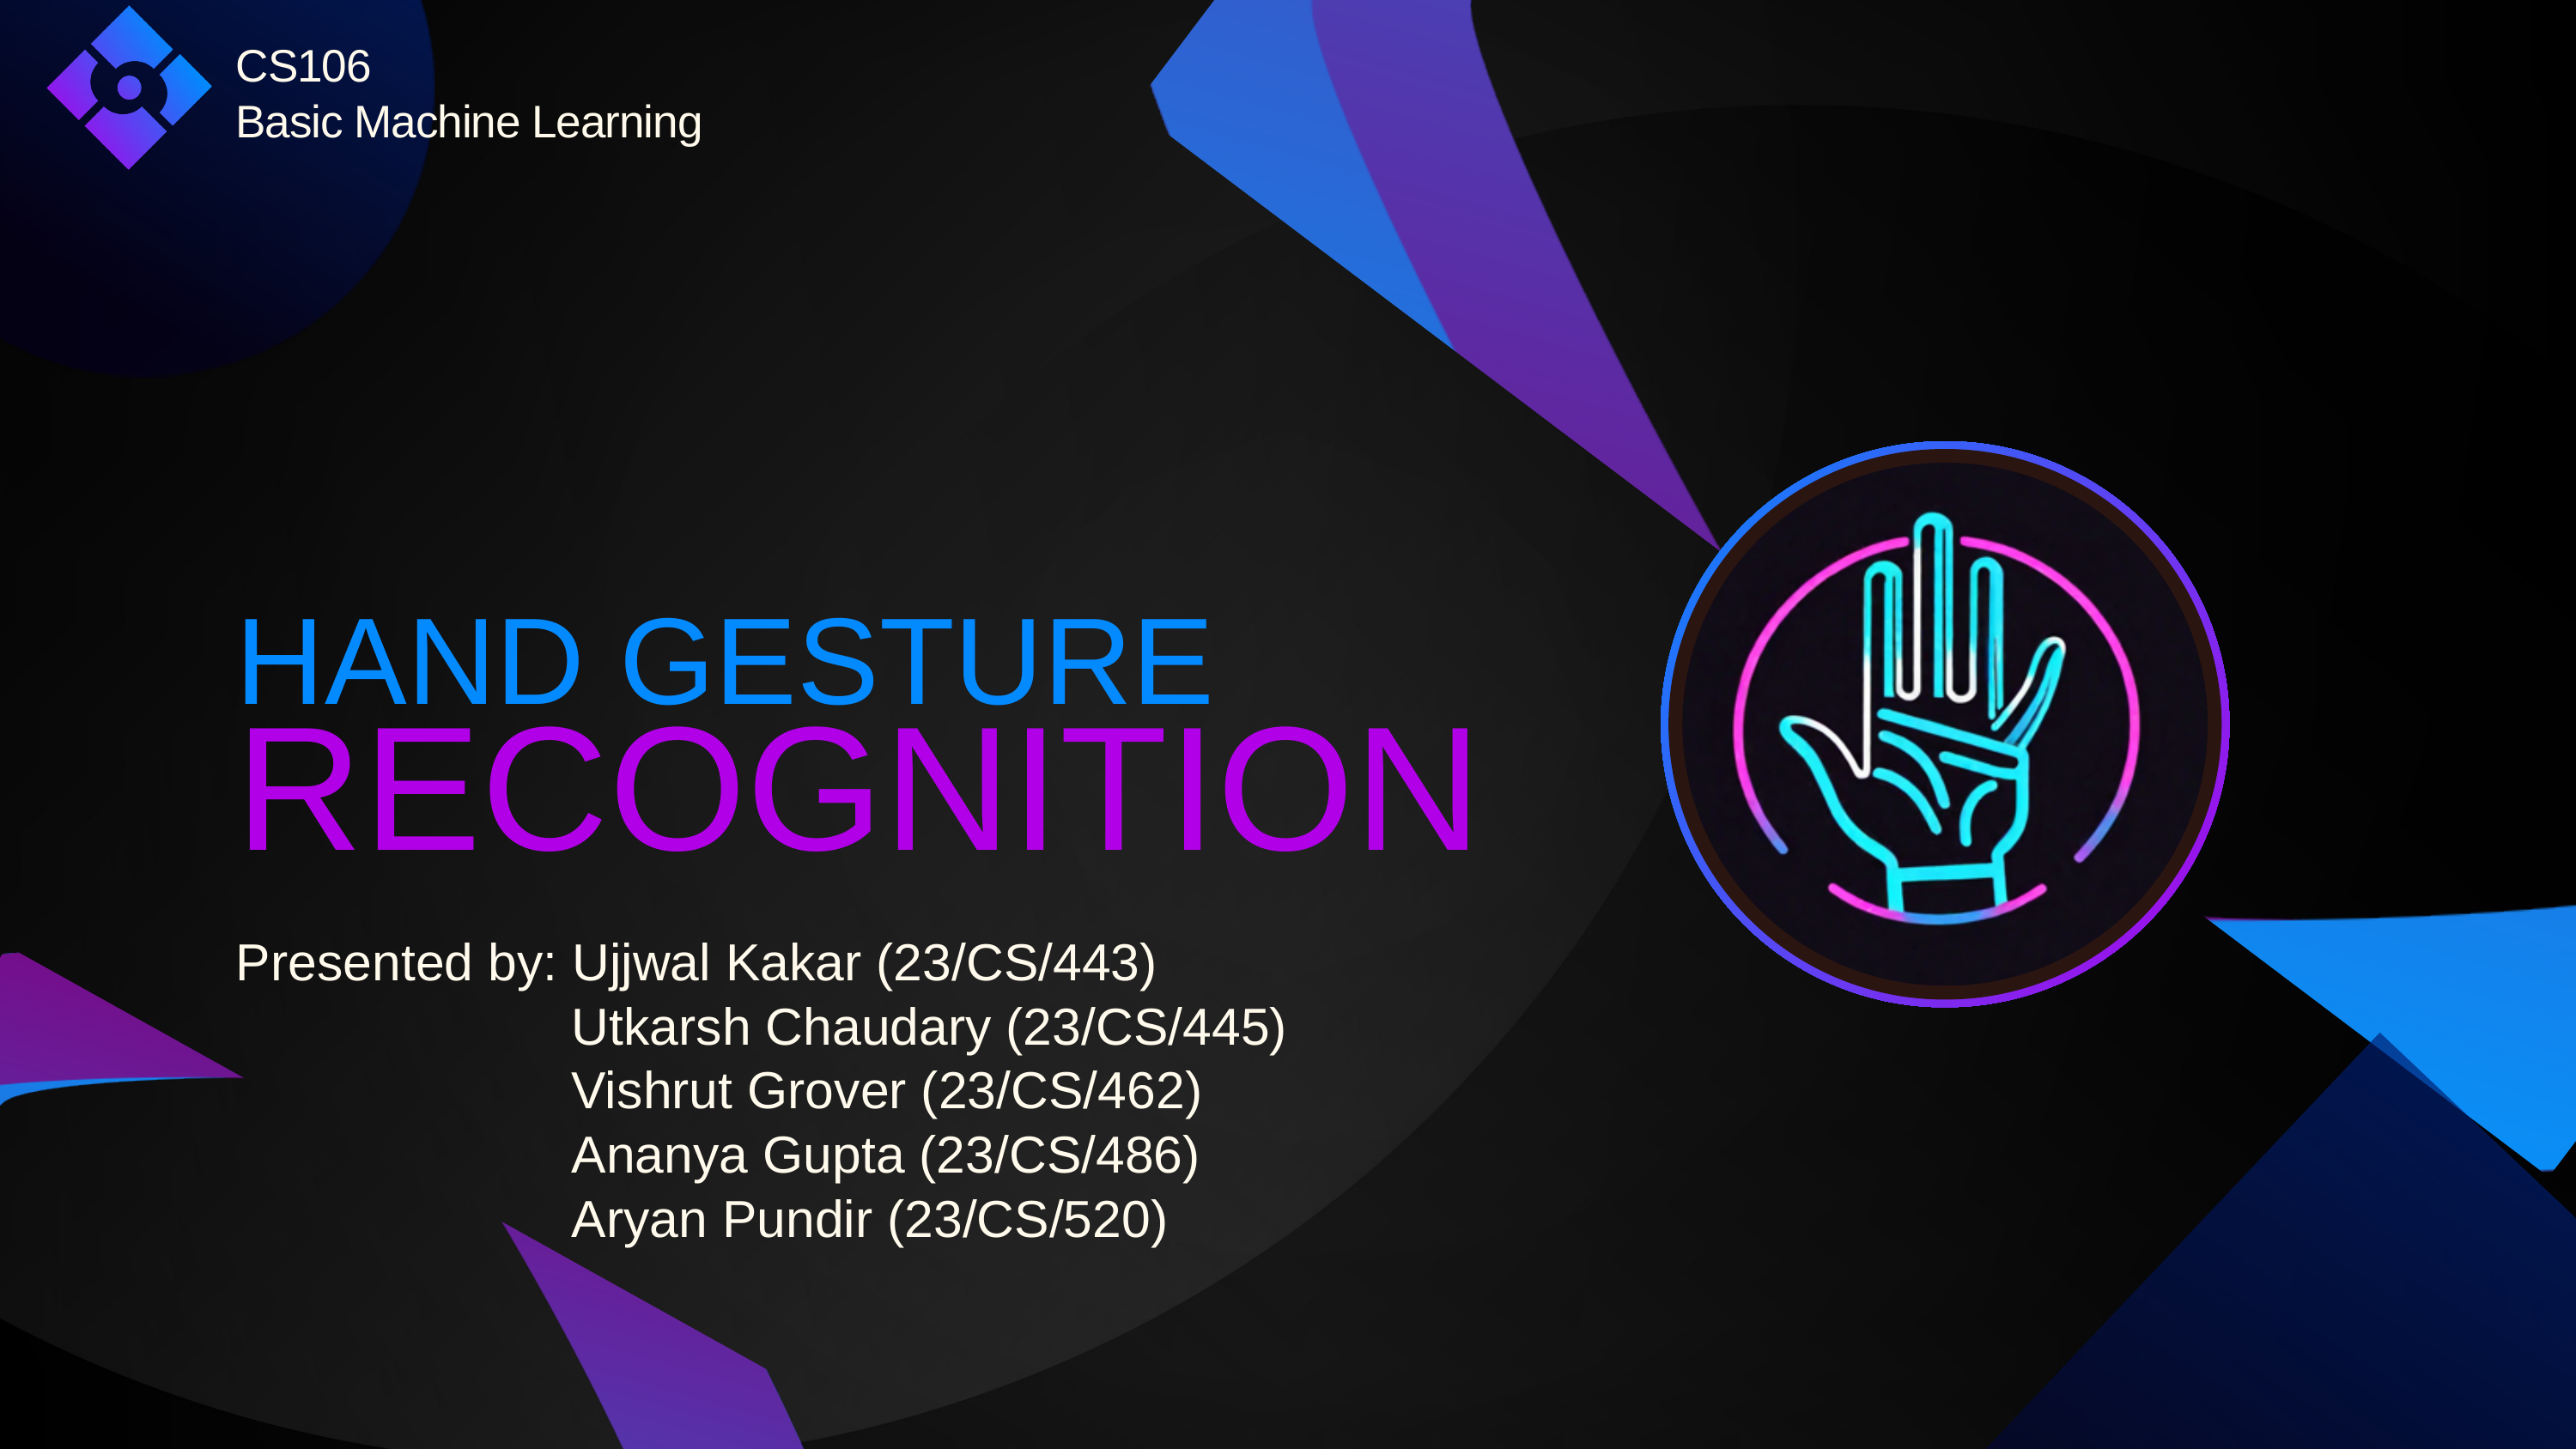

CS106
Basic Machine Learning

HAND GESTURE
RECOGNITION
Presented by: Ujjwal Kakar (23/CS/443)
                       Utkarsh Chaudary (23/CS/445)
                       Vishrut Grover (23/CS/462)
                       Ananya Gupta (23/CS/486)
                       Aryan Pundir (23/CS/520)